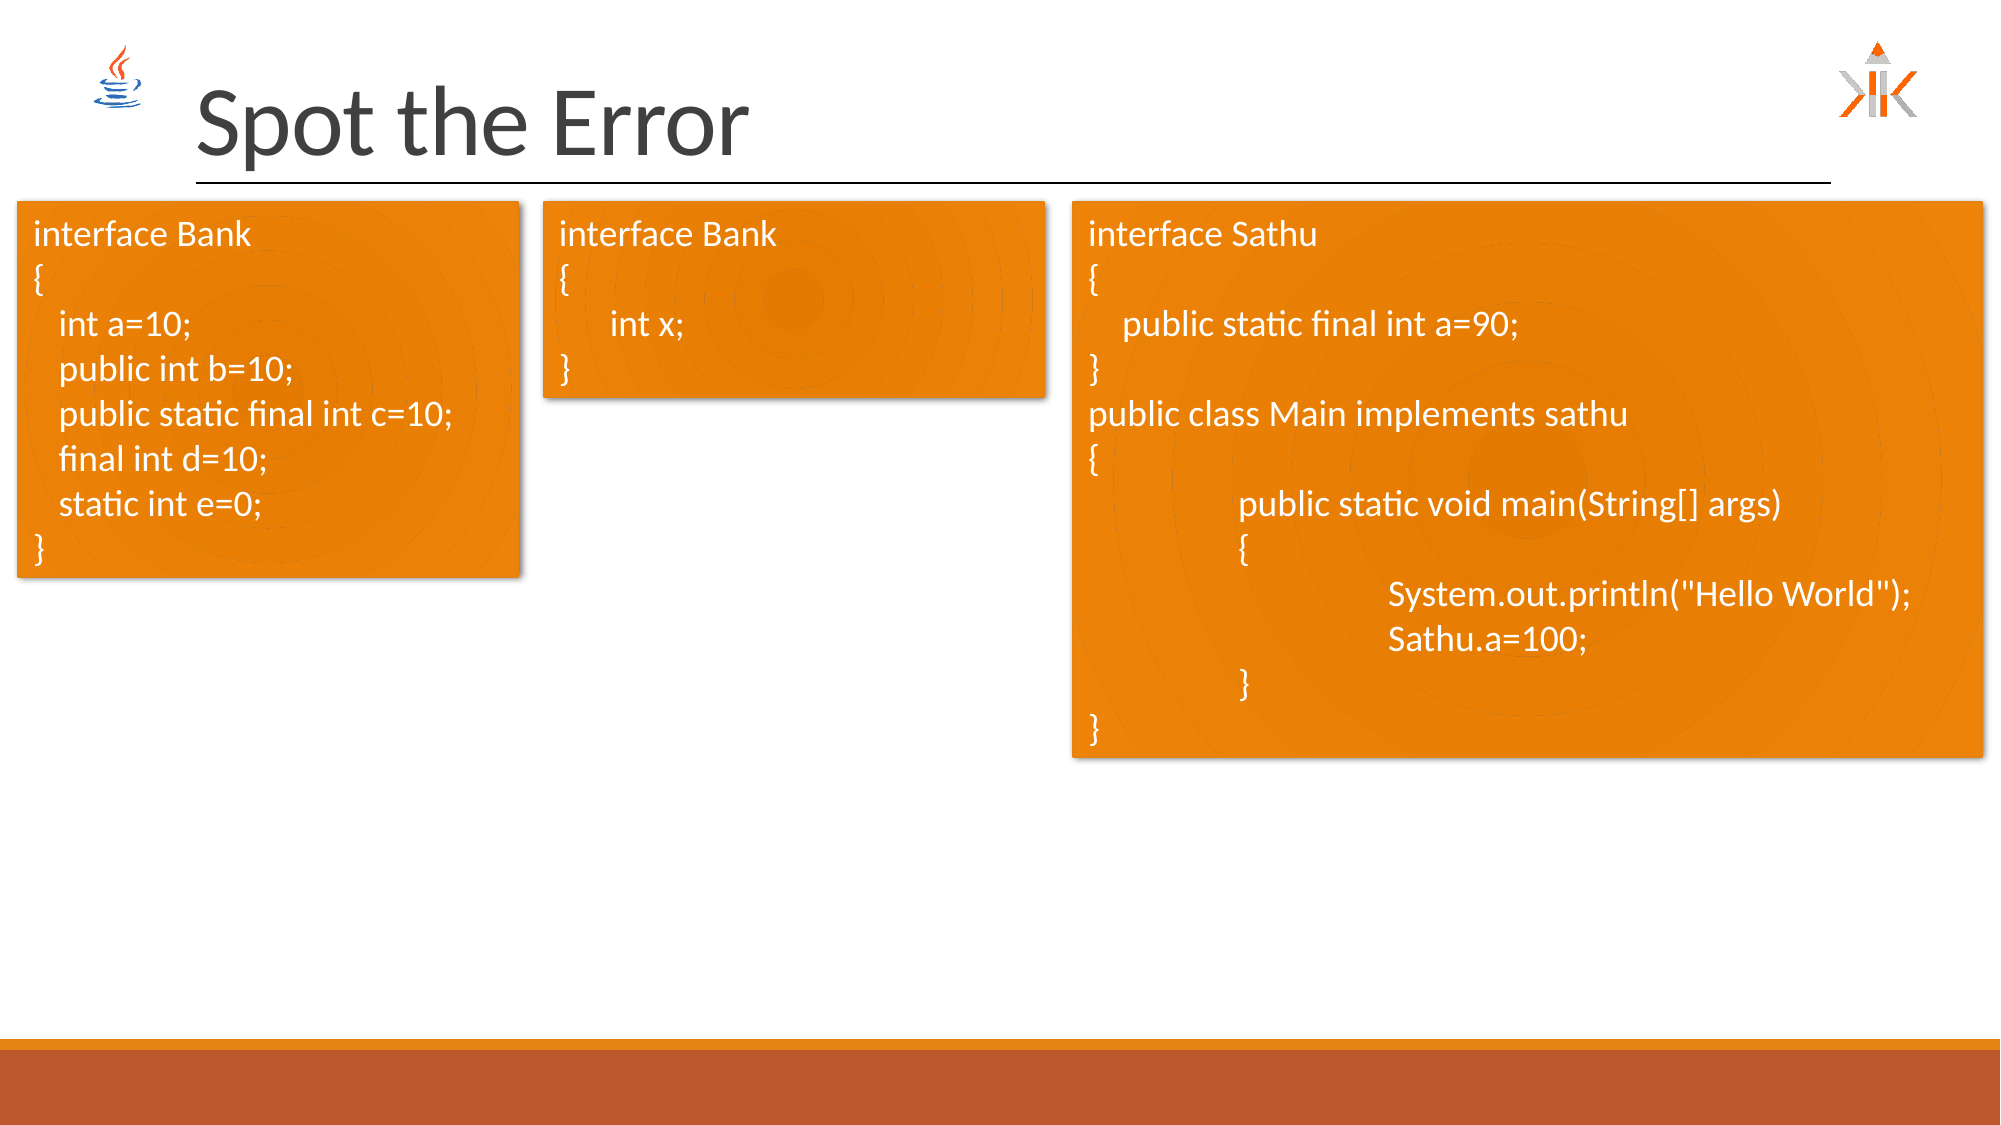

# Spot the Error
interface Bank
{
   int a=10;
   public int b=10;
   public static final int c=10;
   final int d=10;
   static int e=0;
}
interface Bank
{
      int x;
}
interface Sathu
{
    public static final int a=90;
}
public class Main implements sathu
{
	public static void main(String[] args)
	{
		System.out.println("Hello World");
		Sathu.a=100;
	}
}